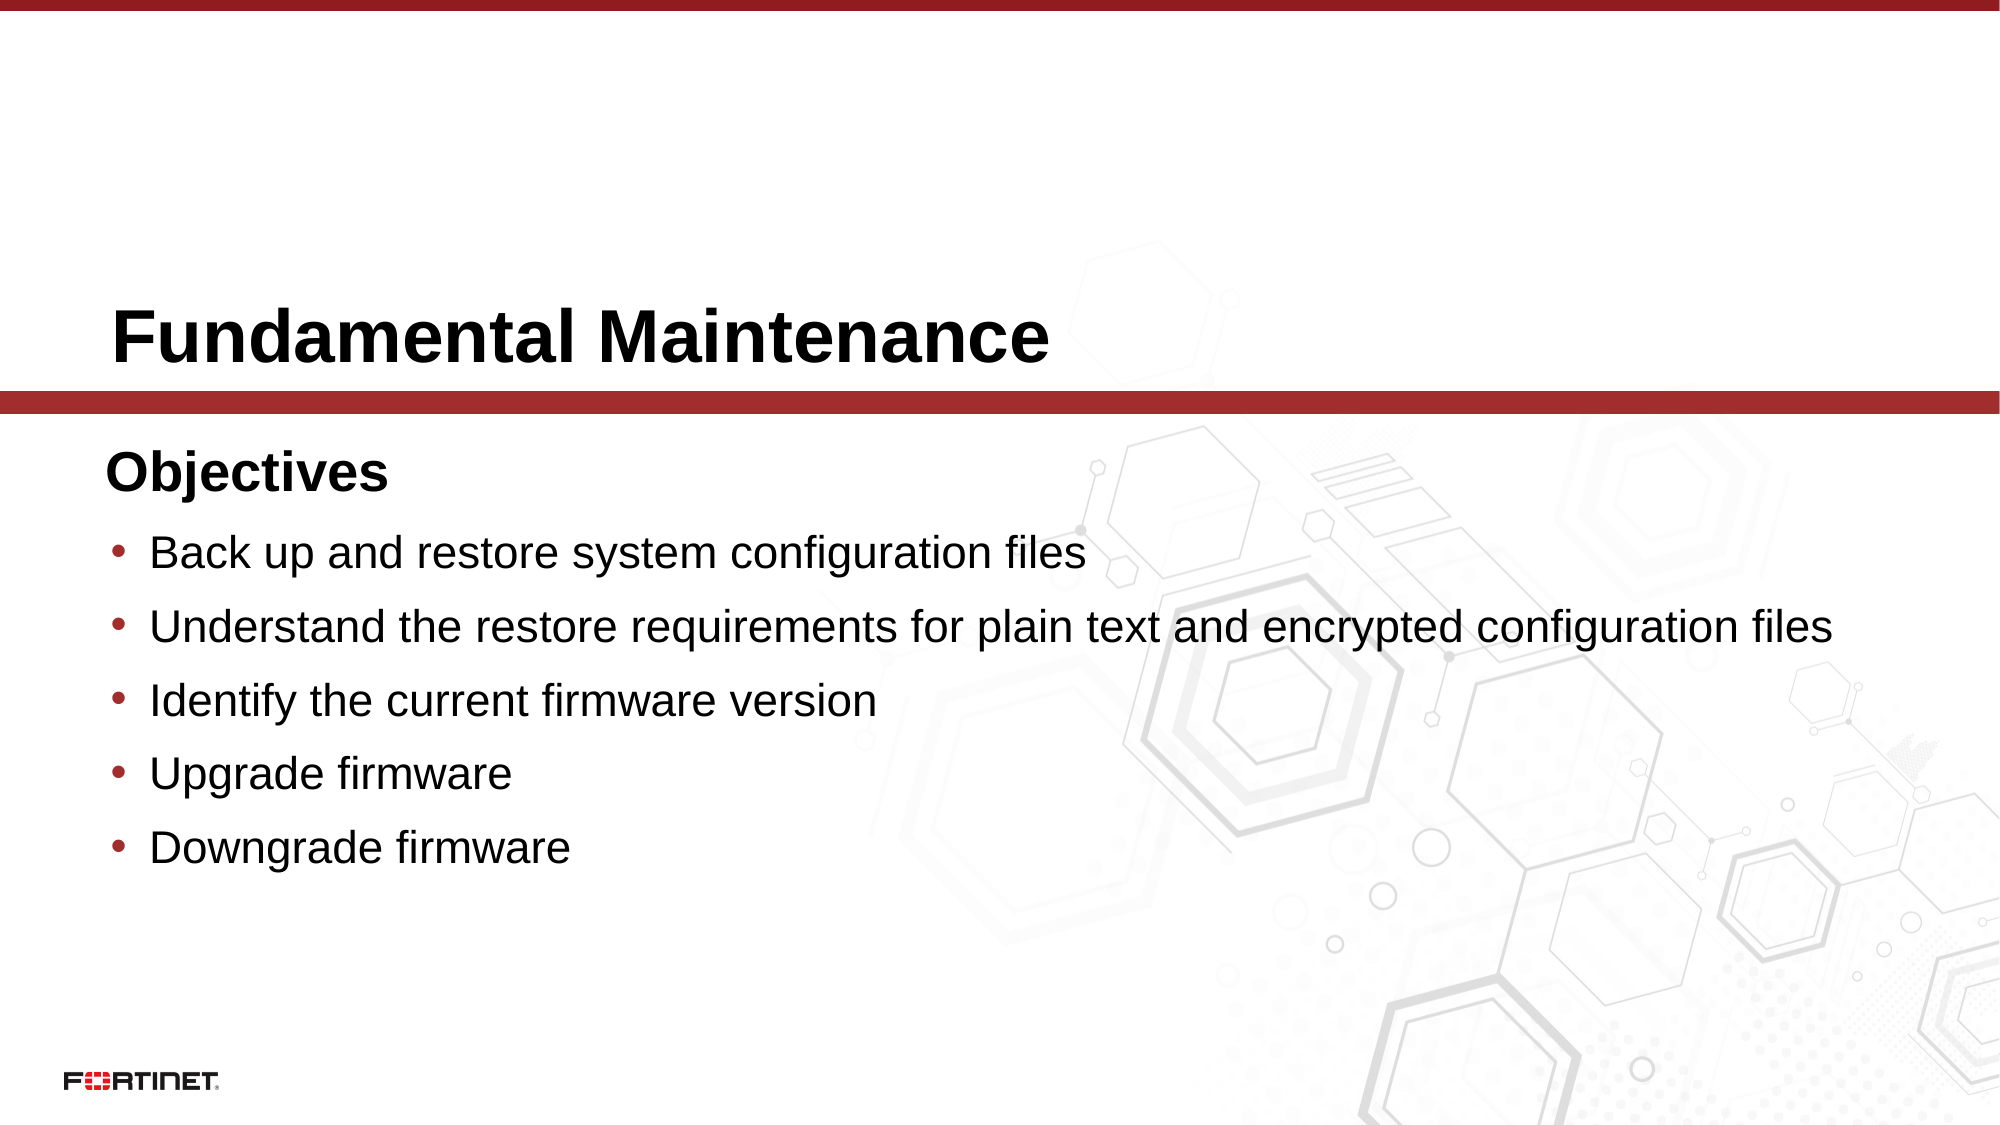

# Fundamental Maintenance
Back up and restore system configuration files
Understand the restore requirements for plain text and encrypted configuration files
Identify the current firmware version
Upgrade firmware
Downgrade firmware